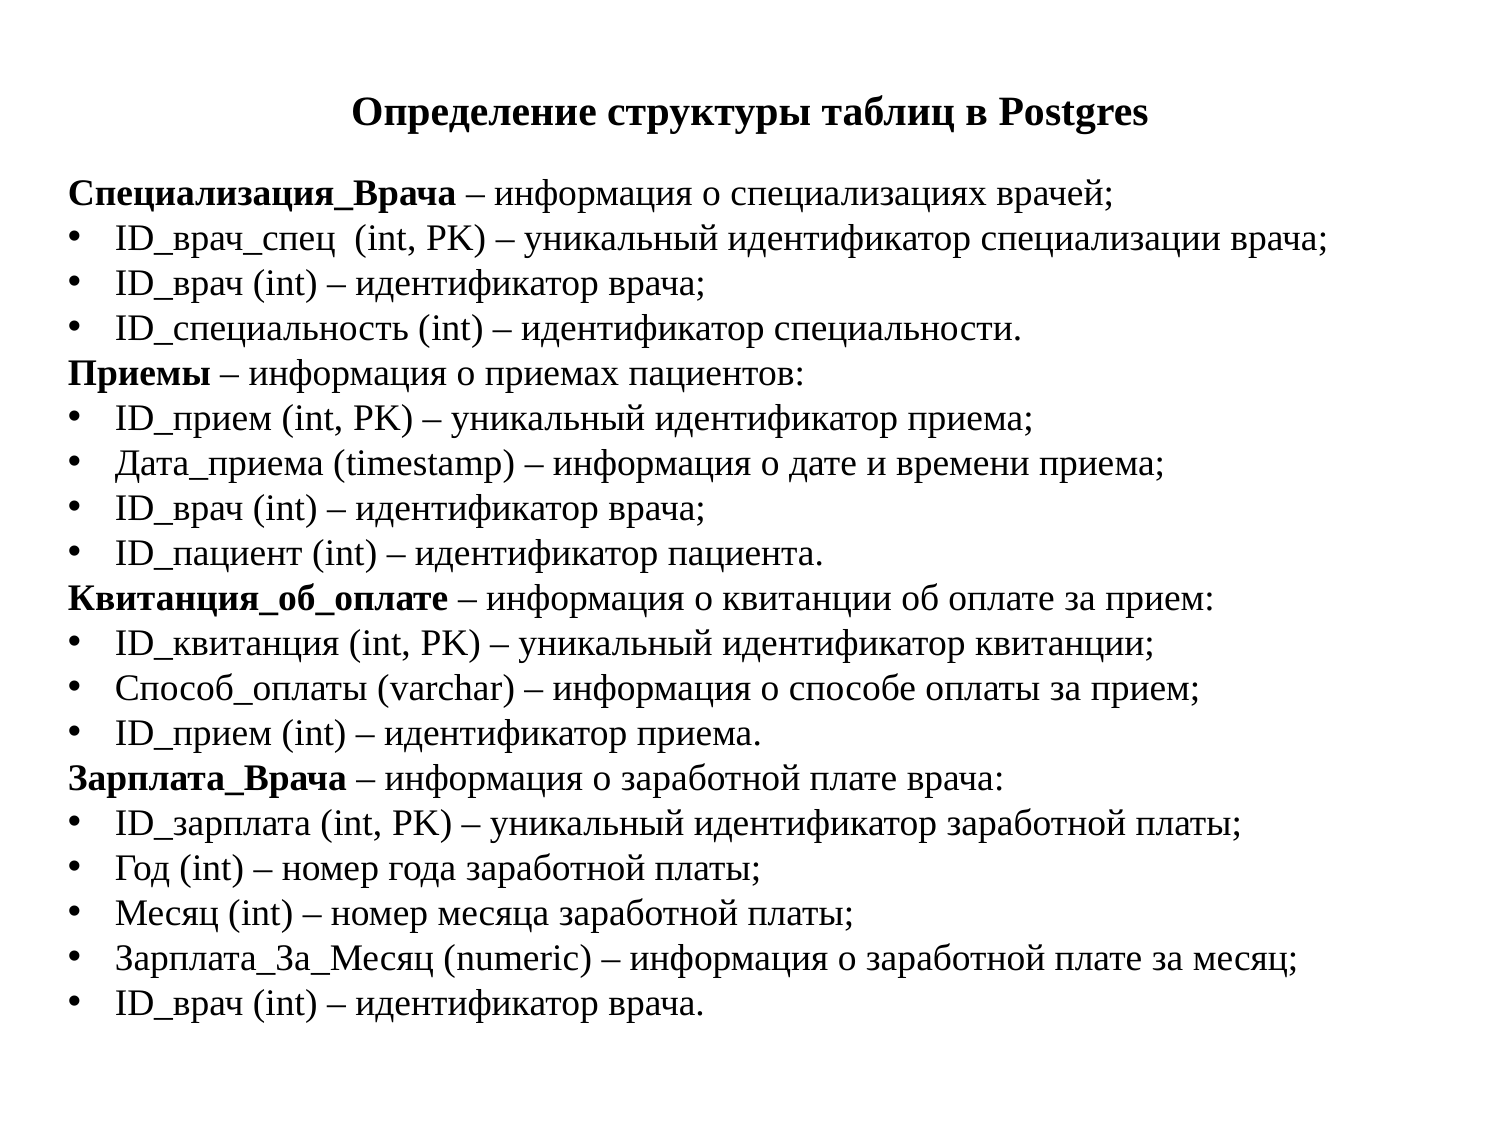

# Определение структуры таблиц в Postgres
Специализация_Врача – информация о специализациях врачей;
ID_врач_спец  (int, PK) – уникальный идентификатор специализации врача;
ID_врач (int) – идентификатор врача;
ID_специальность (int) – идентификатор специальности.
Приемы – информация о приемах пациентов:
ID_прием (int, PK) – уникальный идентификатор приема;
Дата_приема (timestamp) – информация о дате и времени приема;
ID_врач (int) – идентификатор врача;
ID_пациент (int) – идентификатор пациента.
Квитанция_об_оплате – информация о квитанции об оплате за прием:
ID_квитанция (int, PK) – уникальный идентификатор квитанции;
Способ_оплаты (varchar) – информация о способе оплаты за прием;
ID_прием (int) – идентификатор приема.
Зарплата_Врача – информация о заработной плате врача:
ID_зарплата (int, PK) – уникальный идентификатор заработной платы;
Год (int) – номер года заработной платы;
Месяц (int) – номер месяца заработной платы;
Зарплата_За_Месяц (numeric) – информация о заработной плате за месяц;
ID_врач (int) – идентификатор врача.